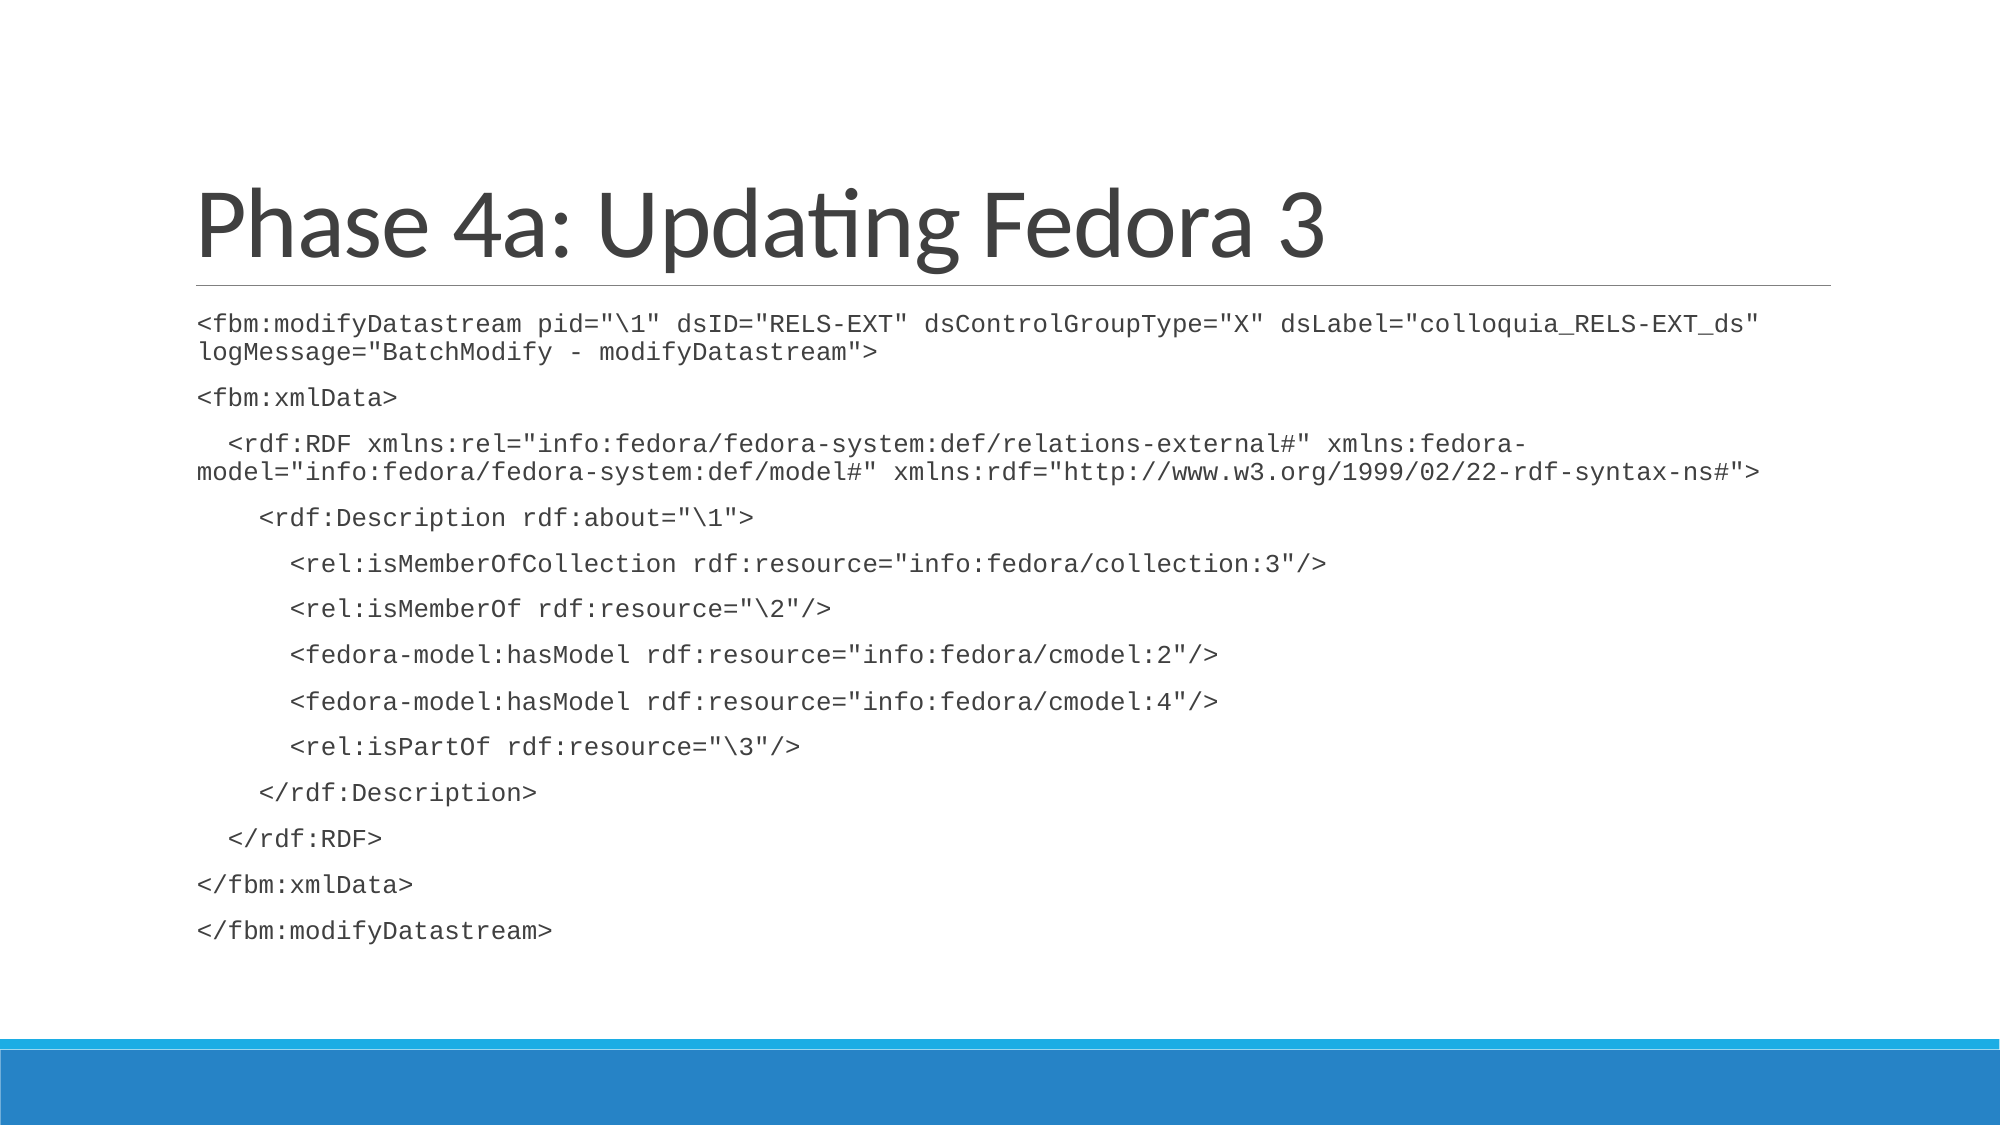

# Phase 4a: Updating Fedora 3
<fbm:modifyDatastream pid="\1" dsID="RELS-EXT" dsControlGroupType="X" dsLabel="colloquia_RELS-EXT_ds" logMessage="BatchModify - modifyDatastream">
<fbm:xmlData>
  <rdf:RDF xmlns:rel="info:fedora/fedora-system:def/relations-external#" xmlns:fedora-model="info:fedora/fedora-system:def/model#" xmlns:rdf="http://www.w3.org/1999/02/22-rdf-syntax-ns#">
    <rdf:Description rdf:about="\1">
      <rel:isMemberOfCollection rdf:resource="info:fedora/collection:3"/>
      <rel:isMemberOf rdf:resource="\2"/>
      <fedora-model:hasModel rdf:resource="info:fedora/cmodel:2"/>
      <fedora-model:hasModel rdf:resource="info:fedora/cmodel:4"/>
      <rel:isPartOf rdf:resource="\3"/>
    </rdf:Description>
  </rdf:RDF>
</fbm:xmlData>
</fbm:modifyDatastream>